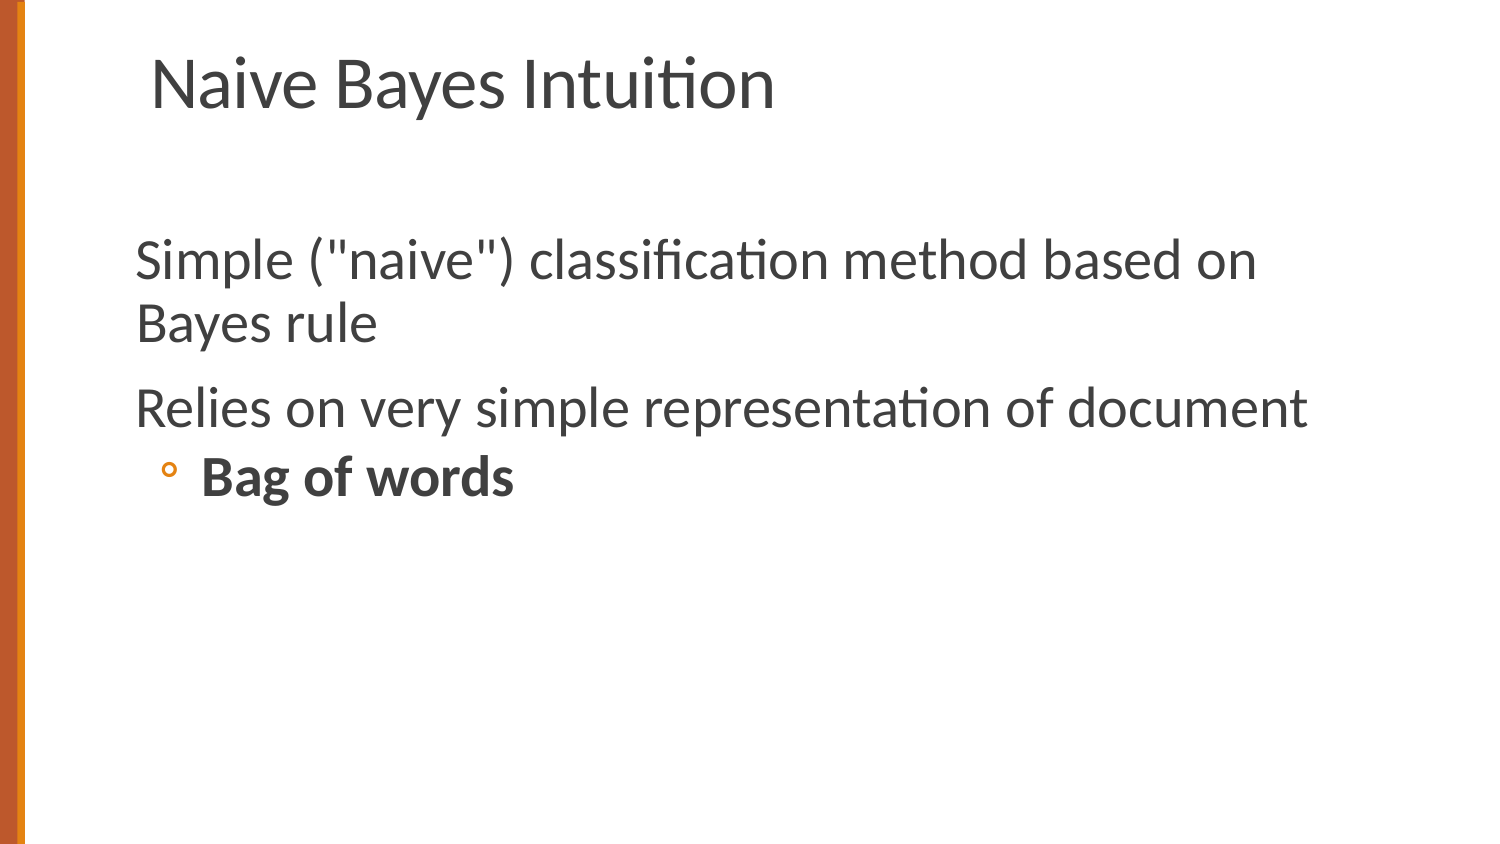

# Naive Bayes Intuition
Simple ("naive") classification method based on Bayes rule
Relies on very simple representation of document
Bag of words